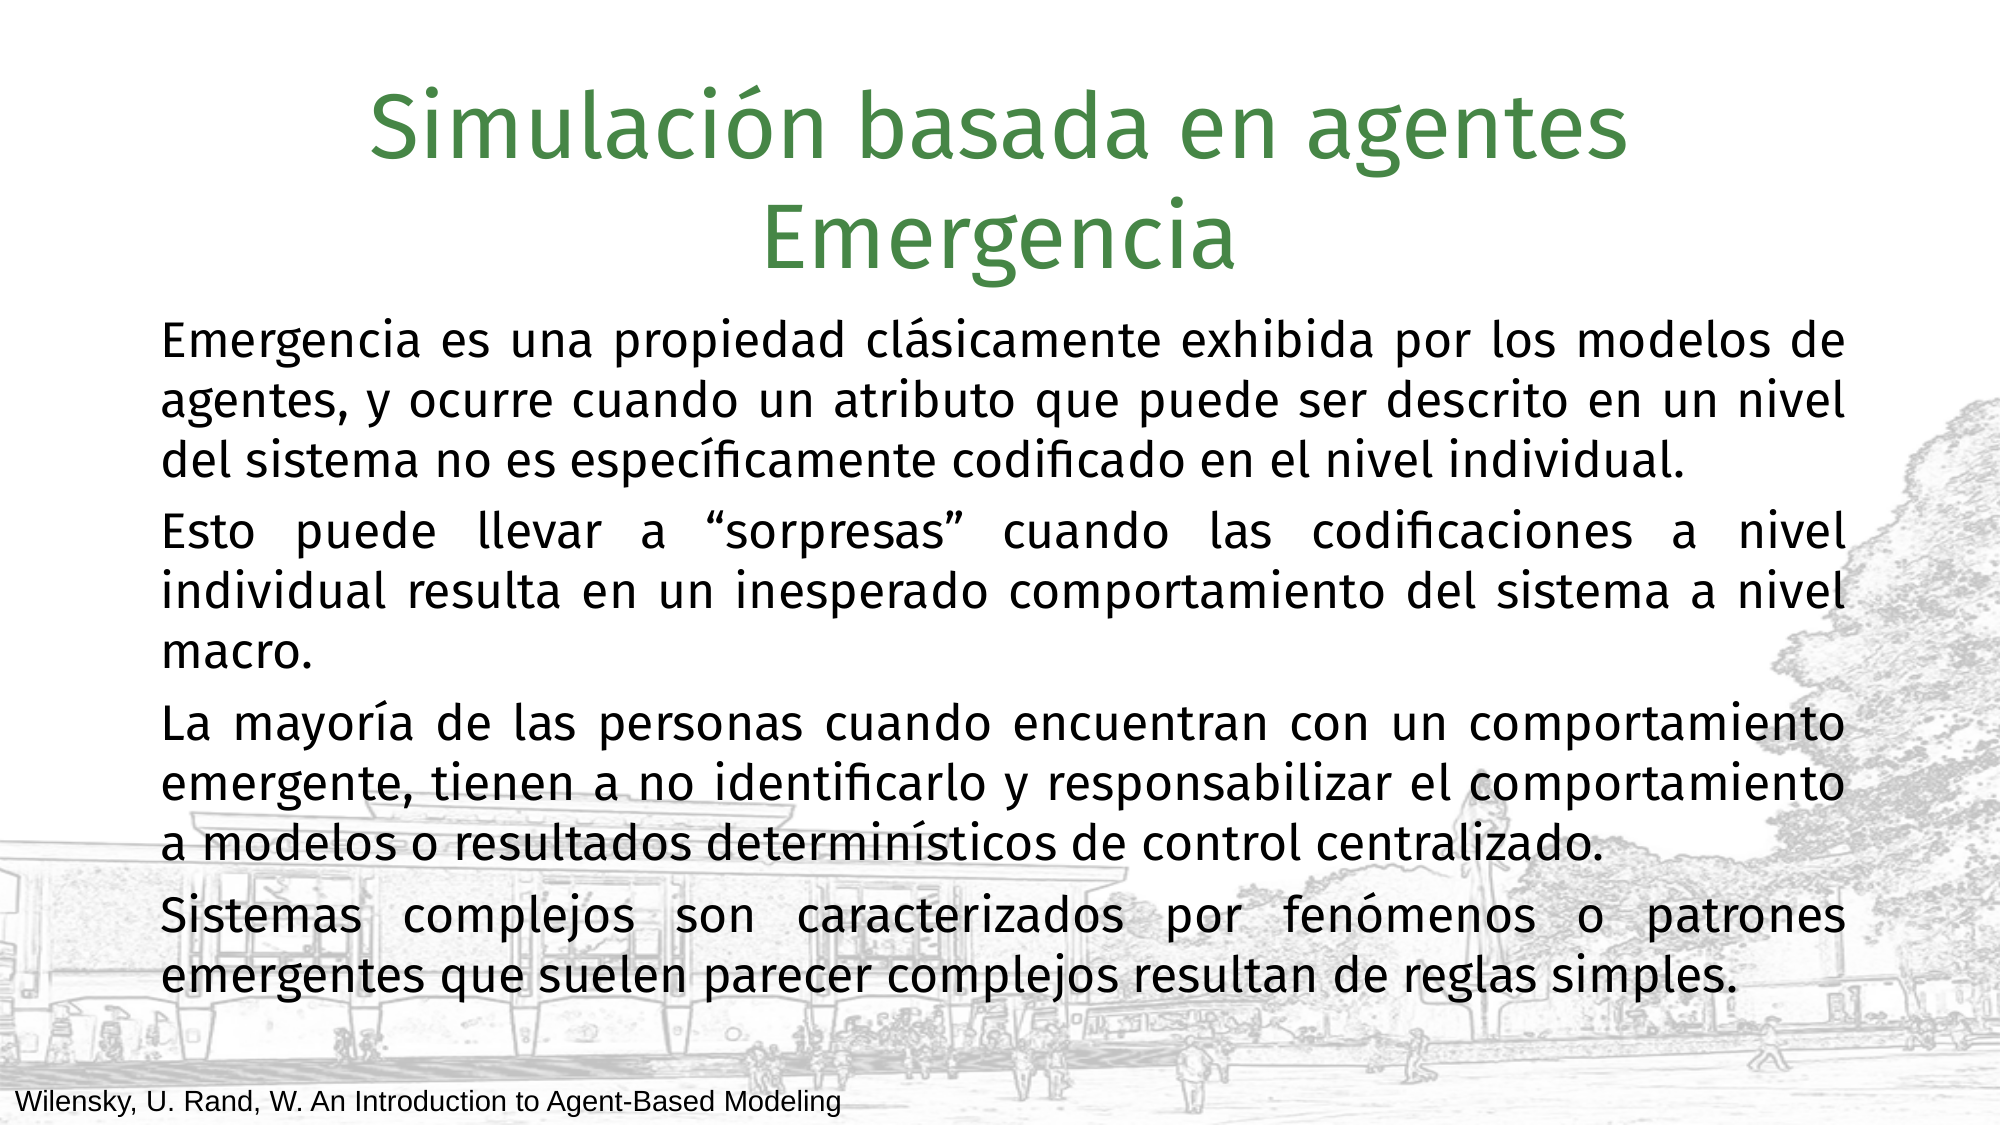

# Simulación basada en agentes Emergencia
Emergencia es una propiedad clásicamente exhibida por los modelos de agentes, y ocurre cuando un atributo que puede ser descrito en un nivel del sistema no es específicamente codificado en el nivel individual.
Esto puede llevar a “sorpresas” cuando las codificaciones a nivel individual resulta en un inesperado comportamiento del sistema a nivel macro.
La mayoría de las personas cuando encuentran con un comportamiento emergente, tienen a no identificarlo y responsabilizar el comportamiento a modelos o resultados determinísticos de control centralizado.
Sistemas complejos son caracterizados por fenómenos o patrones emergentes que suelen parecer complejos resultan de reglas simples.
Wilensky, U. Rand, W. An Introduction to Agent-Based Modeling